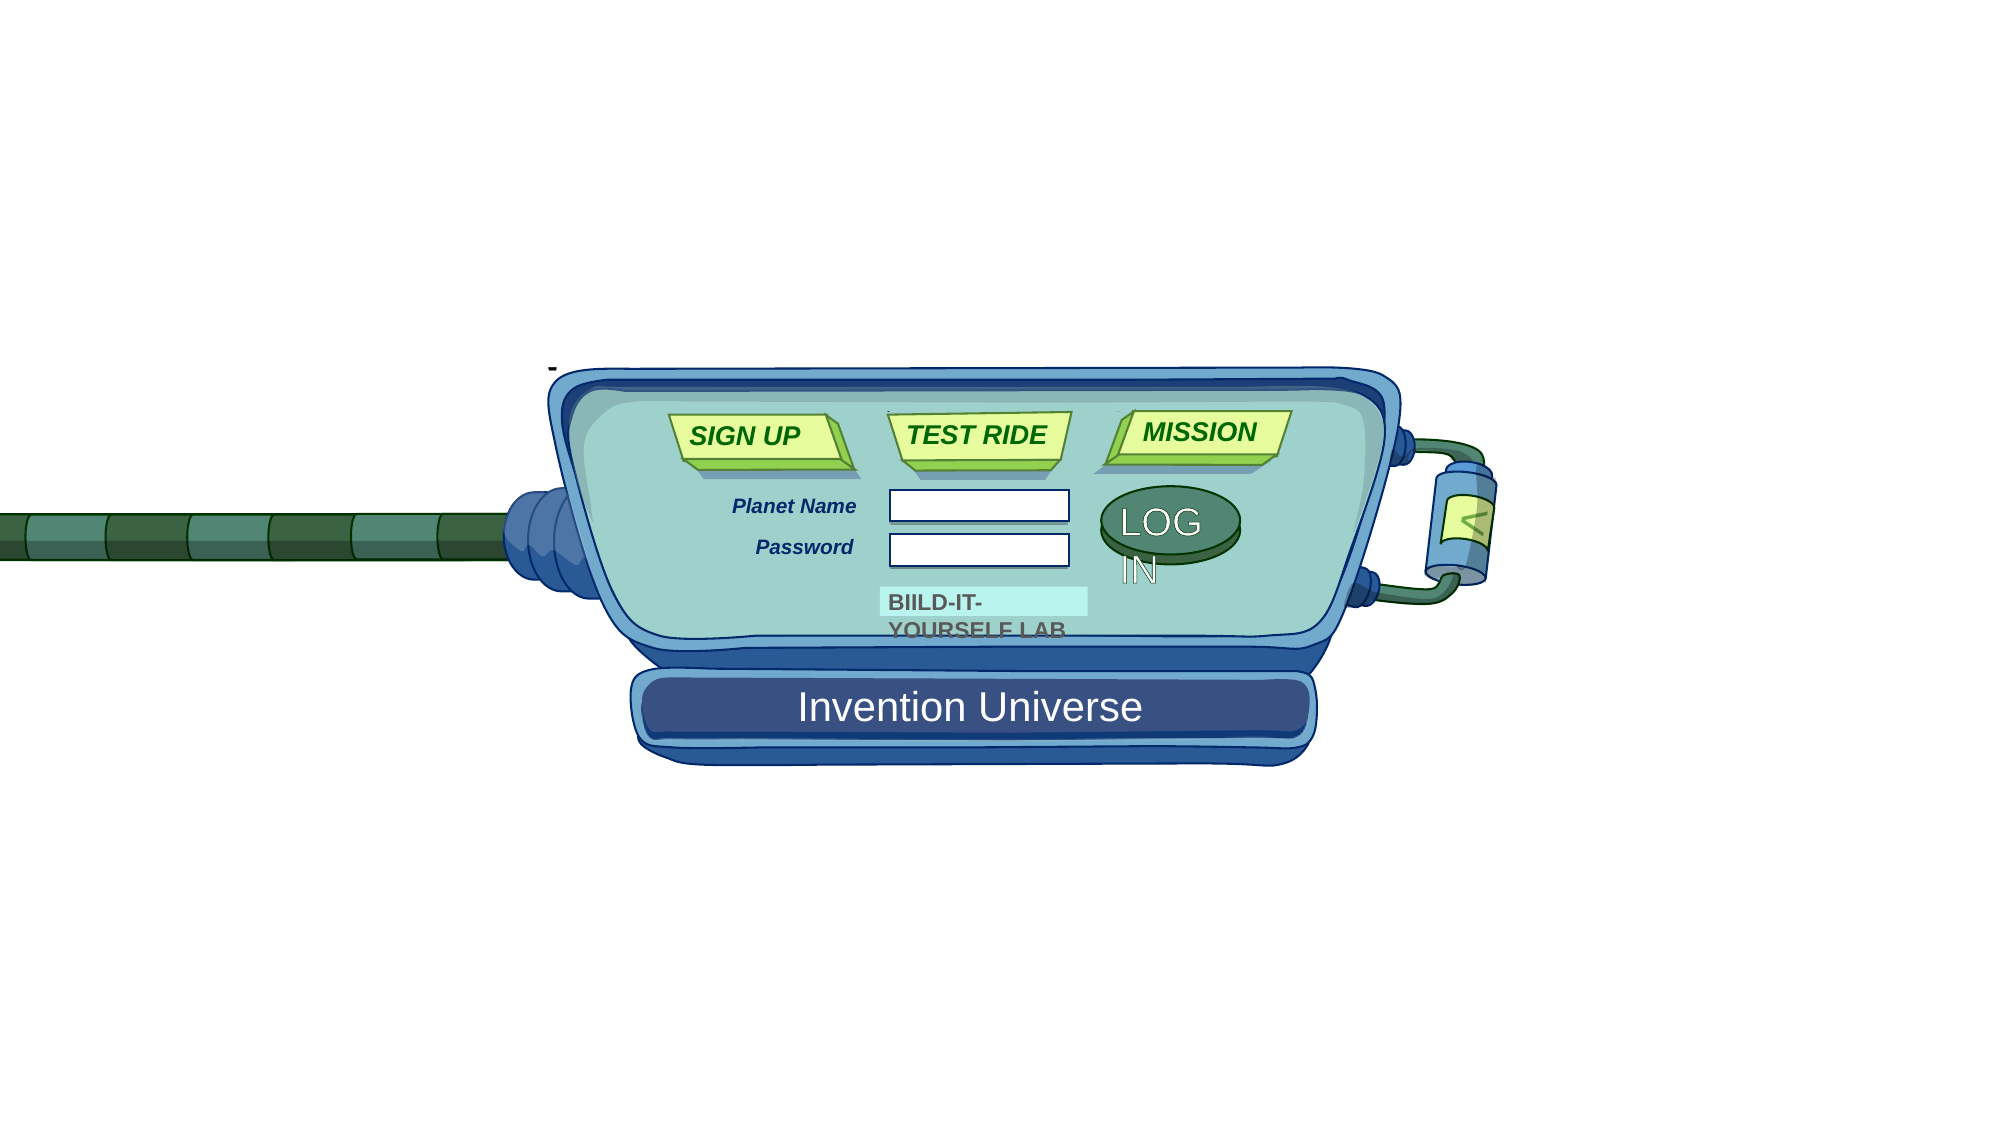

MISSION
TEST RIDE
SIGN UP

<

Planet Name

LOG IN

Password

BIILD-IT- YOURSELF LAB

Invention Universe